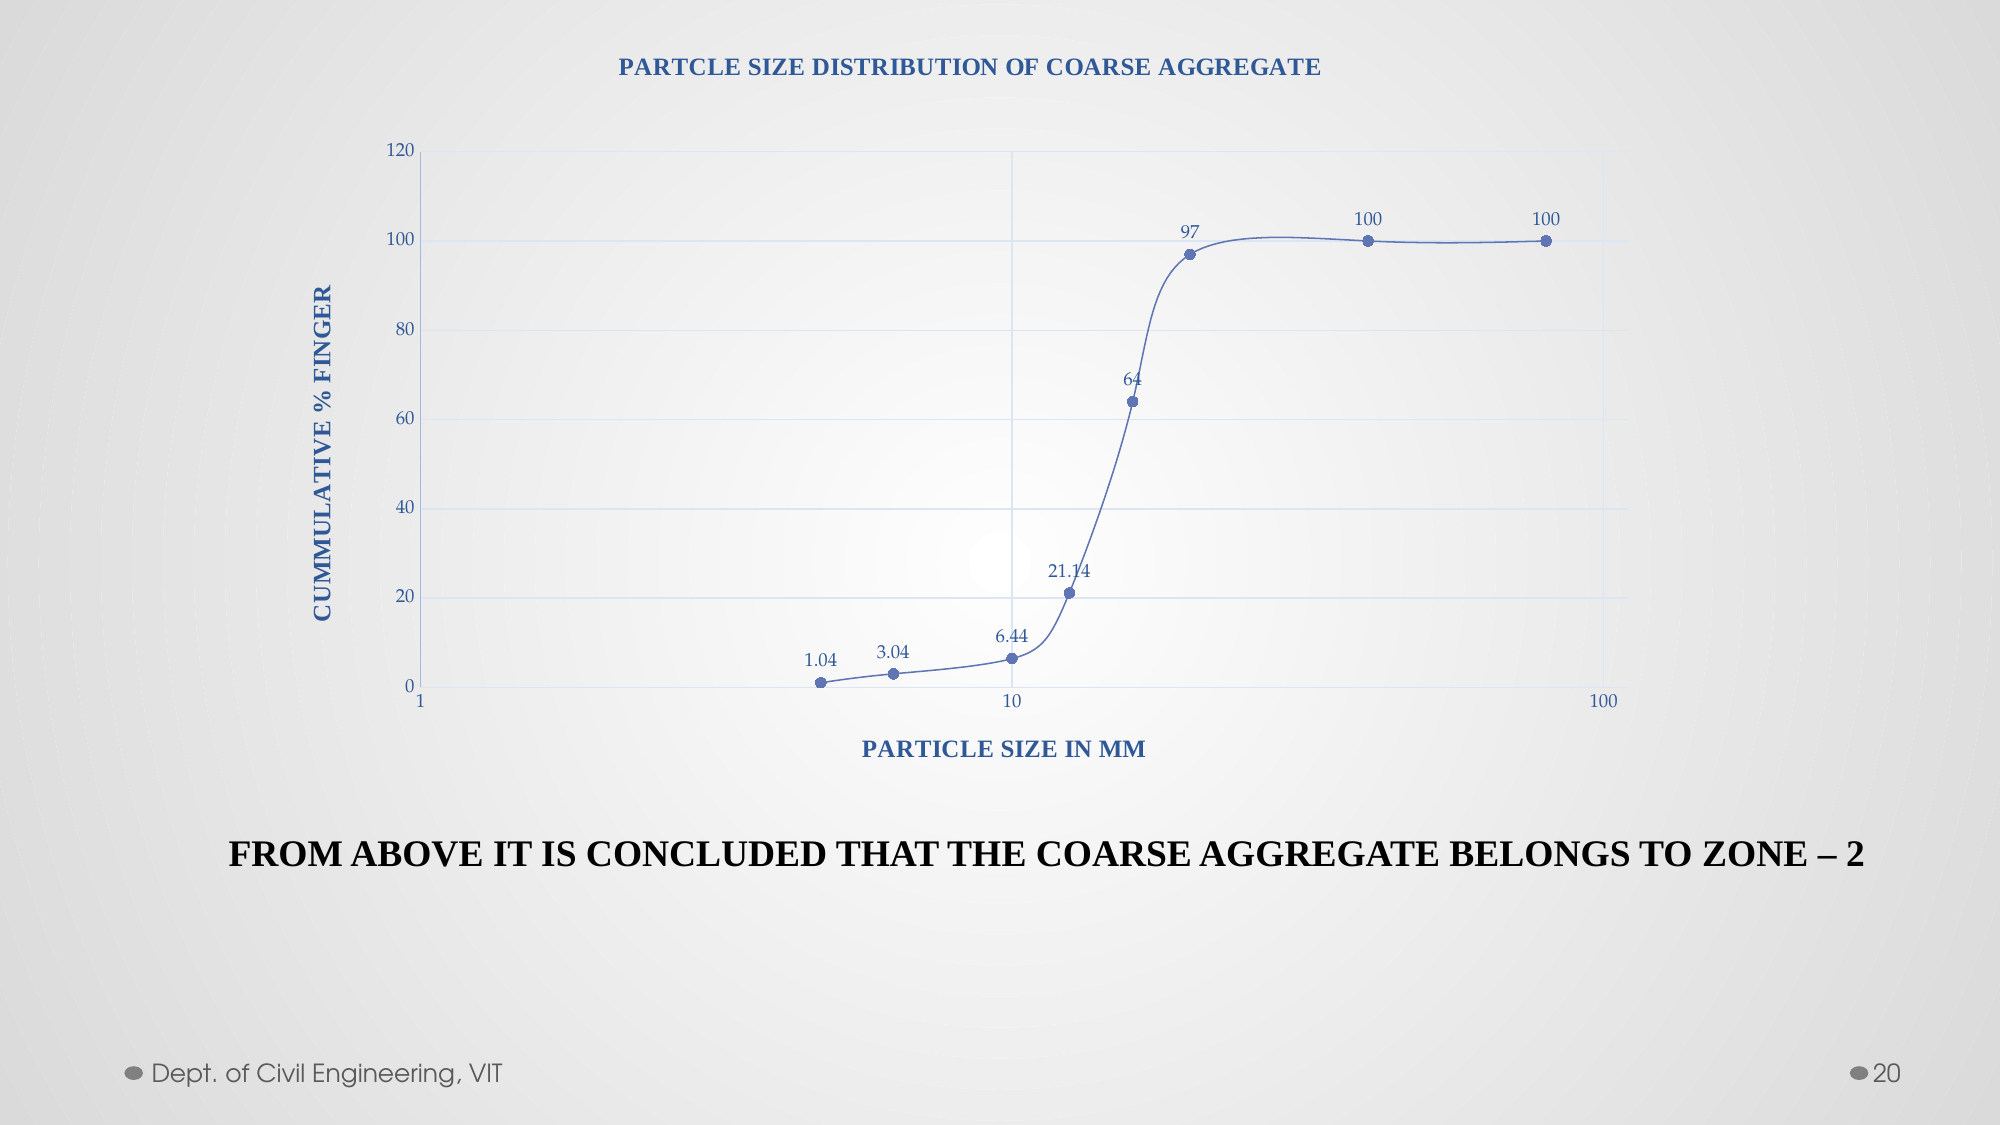

### Chart: PARTCLE SIZE DISTRIBUTION OF COARSE AGGREGATE

| Category |  |
|---|---|
FROM ABOVE IT IS CONCLUDED THAT THE COARSE AGGREGATE BELONGS TO ZONE – 2
Dept. of Civil Engineering, VIT
20